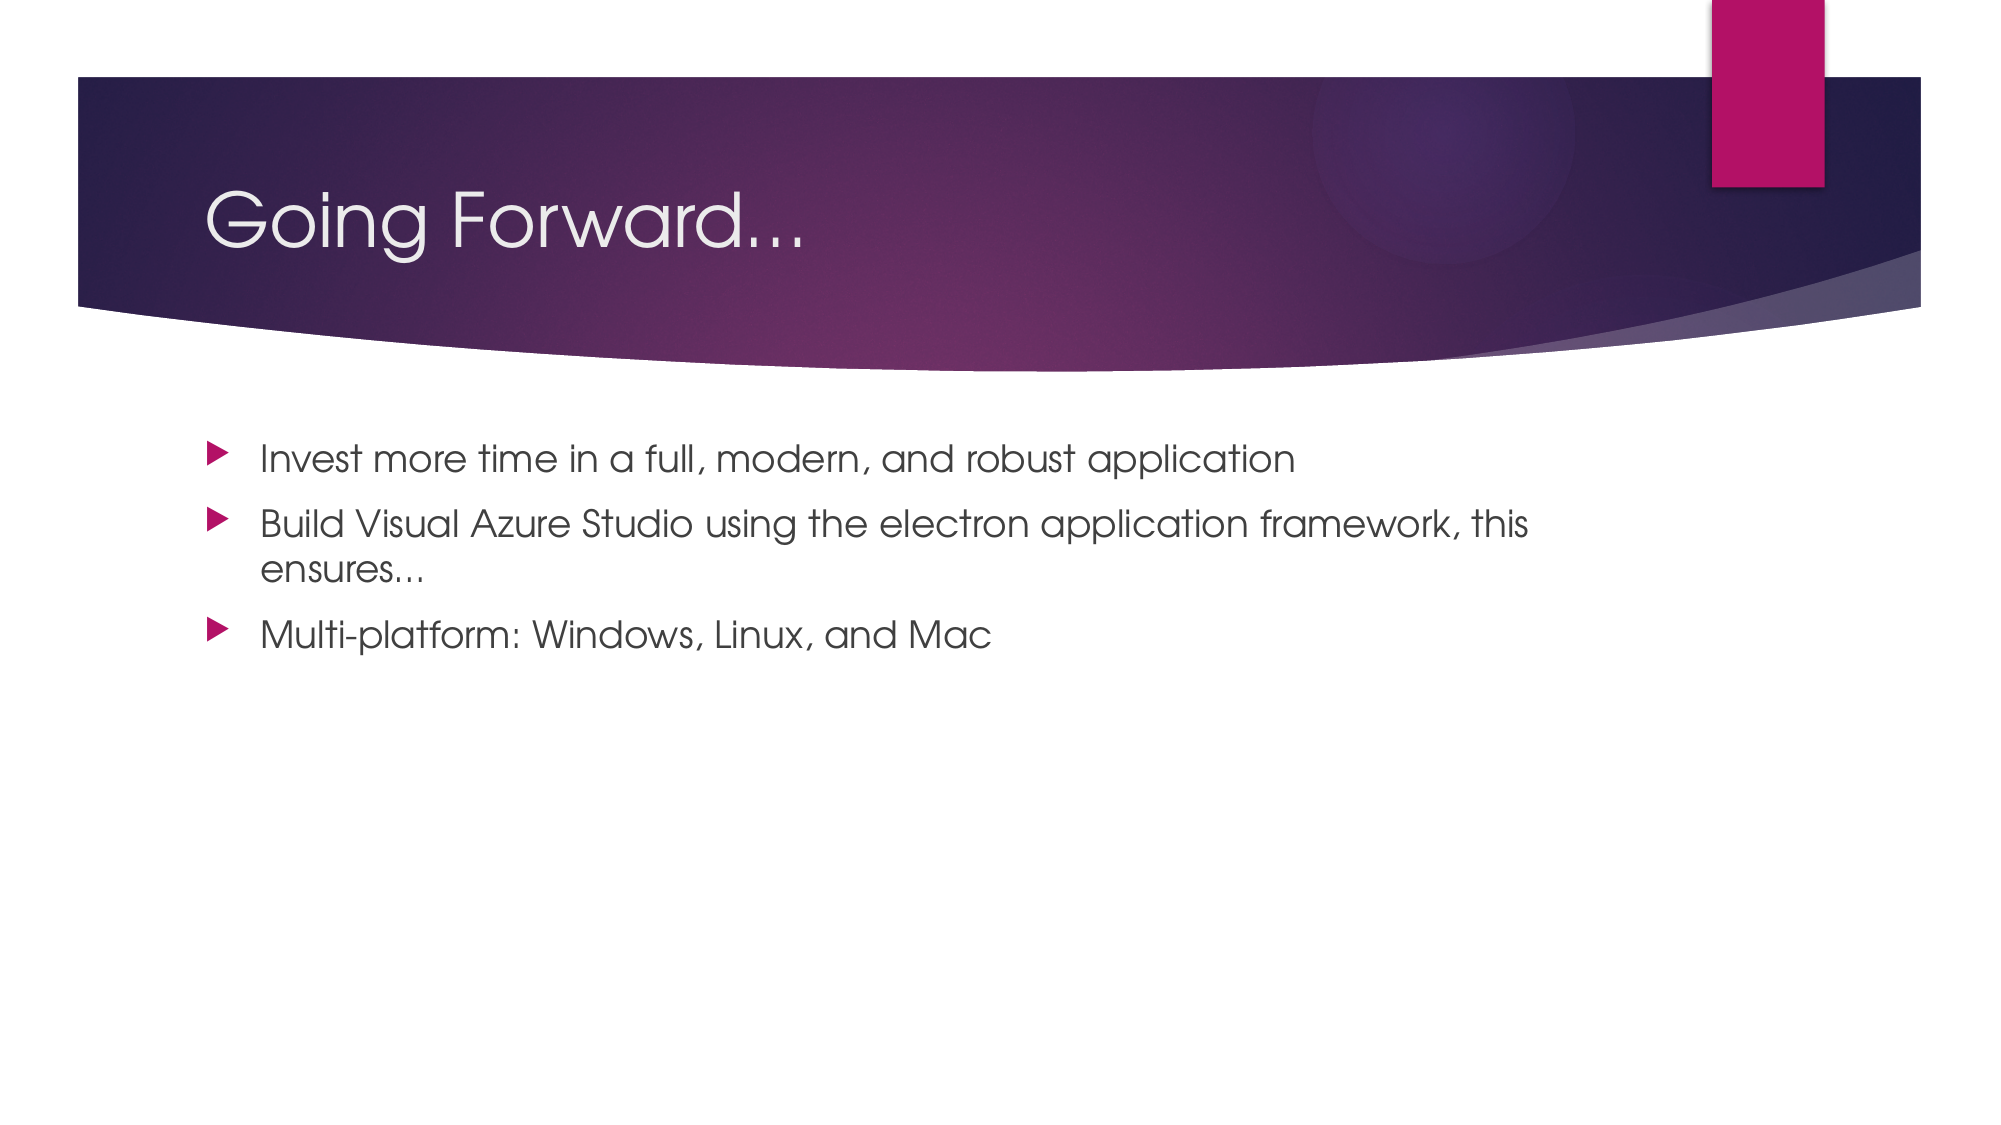

# Going Forward…
Invest more time in a full, modern, and robust application
Build Visual Azure Studio using the electron application framework, this ensures…
Multi-platform: Windows, Linux, and Mac